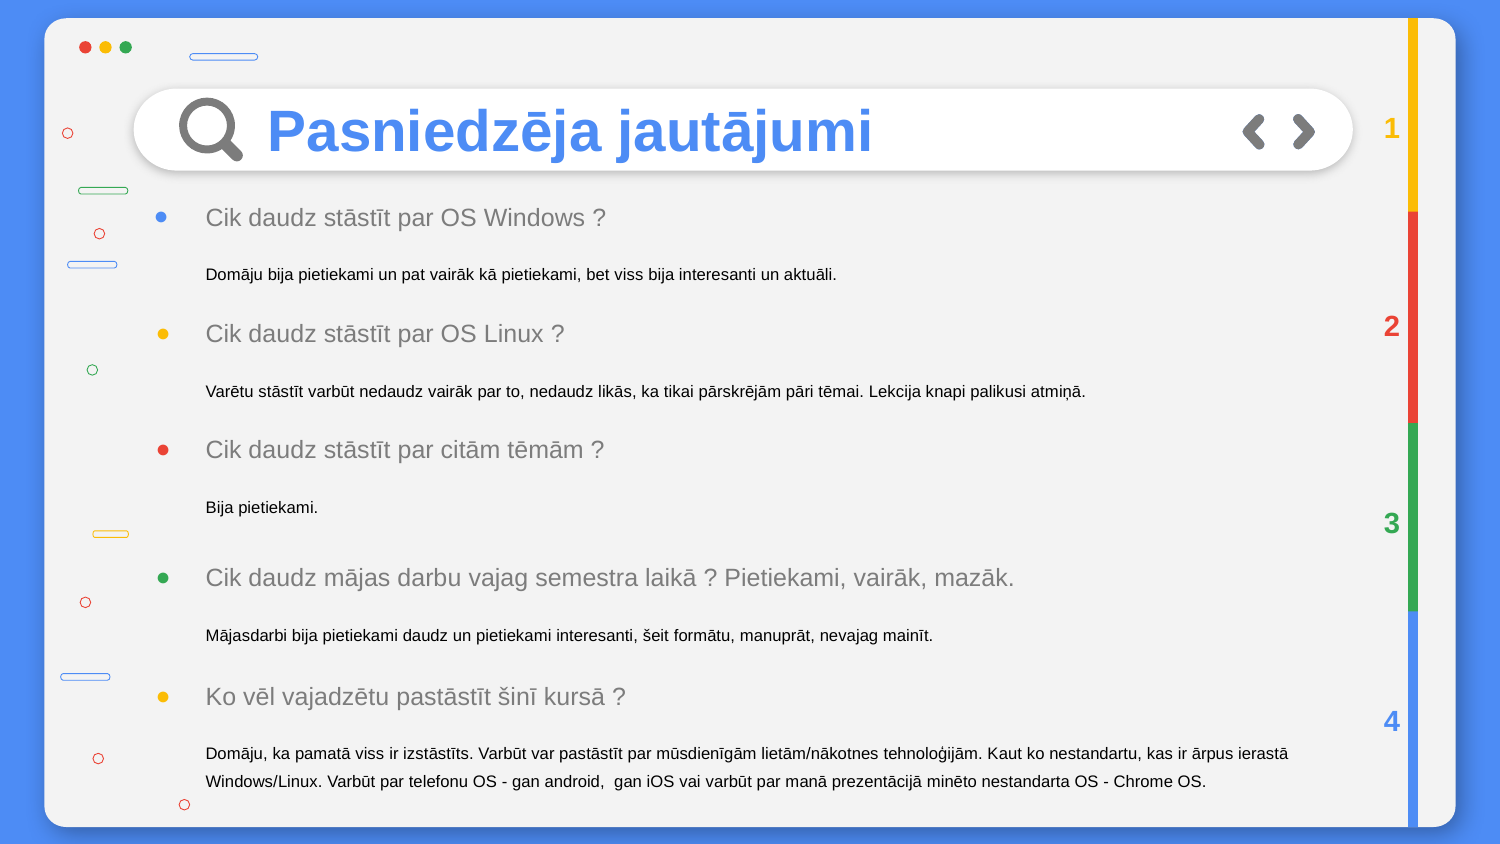

# Pasniedzēja jautājumi
1

Cik daudz stāstīt par OS Windows ?
Domāju bija pietiekami un pat vairāk kā pietiekami, bet viss bija interesanti un aktuāli.
Cik daudz stāstīt par OS Linux ?
Varētu stāstīt varbūt nedaudz vairāk par to, nedaudz likās, ka tikai pārskrējām pāri tēmai. Lekcija knapi palikusi atmiņā.
Cik daudz stāstīt par citām tēmām ?
Bija pietiekami.
Cik daudz mājas darbu vajag semestra laikā ? Pietiekami, vairāk, mazāk.
Mājasdarbi bija pietiekami daudz un pietiekami interesanti, šeit formātu, manuprāt, nevajag mainīt.
Ko vēl vajadzētu pastāstīt šinī kursā ?
Domāju, ka pamatā viss ir izstāstīts. Varbūt var pastāstīt par mūsdienīgām lietām/nākotnes tehnoloģijām. Kaut ko nestandartu, kas ir ārpus ierastā Windows/Linux. Varbūt par telefonu OS - gan android,  gan iOS vai varbūt par manā prezentācijā minēto nestandarta OS - Chrome OS.

2

3

4